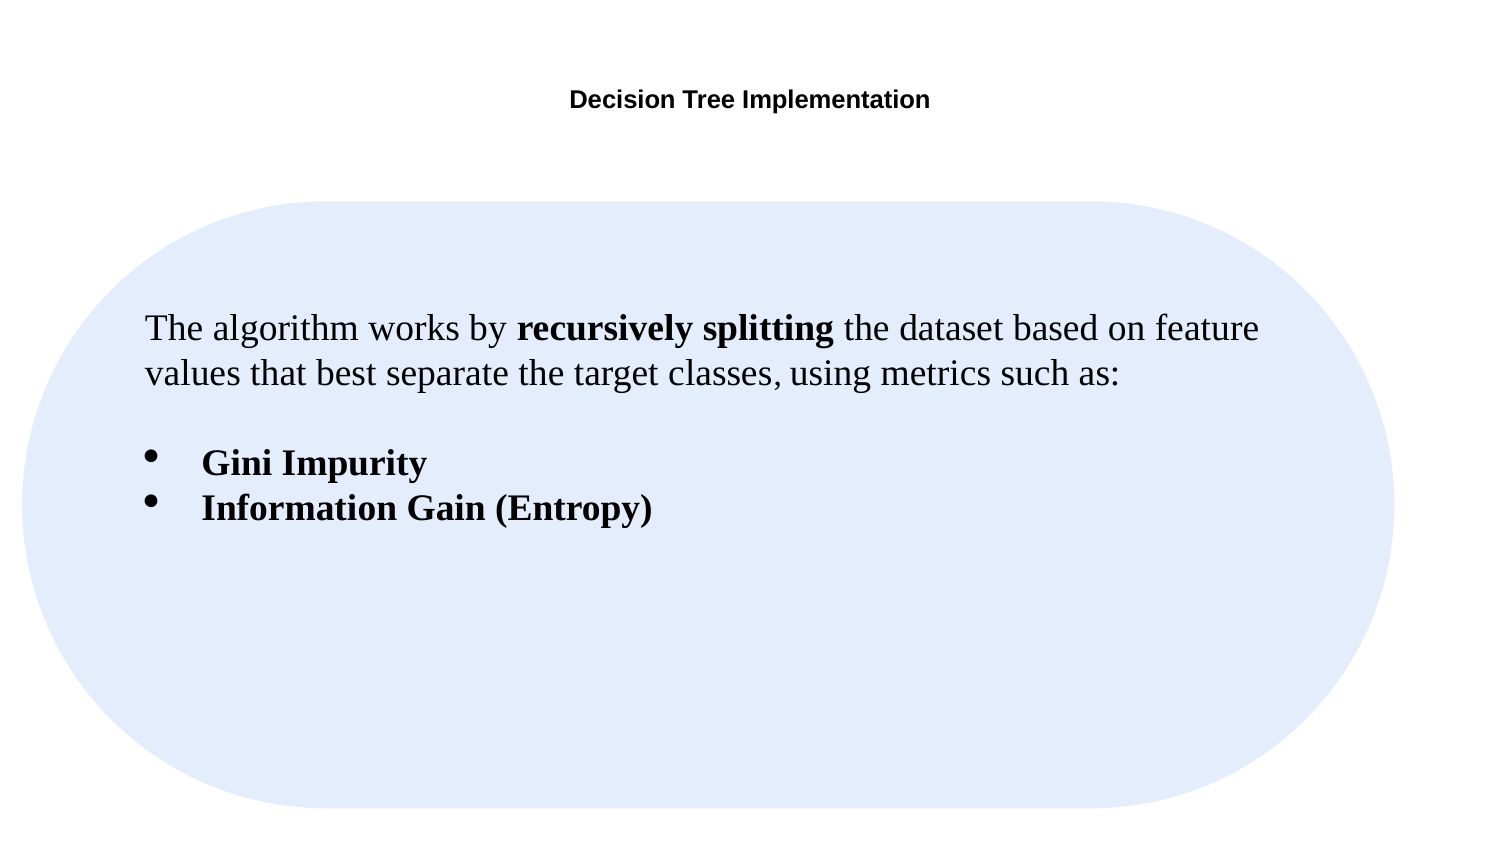

# Decision Tree Implementation

The algorithm works by recursively splitting the dataset based on feature values that best separate the target classes, using metrics such as:

Gini Impurity
Information Gain (Entropy)